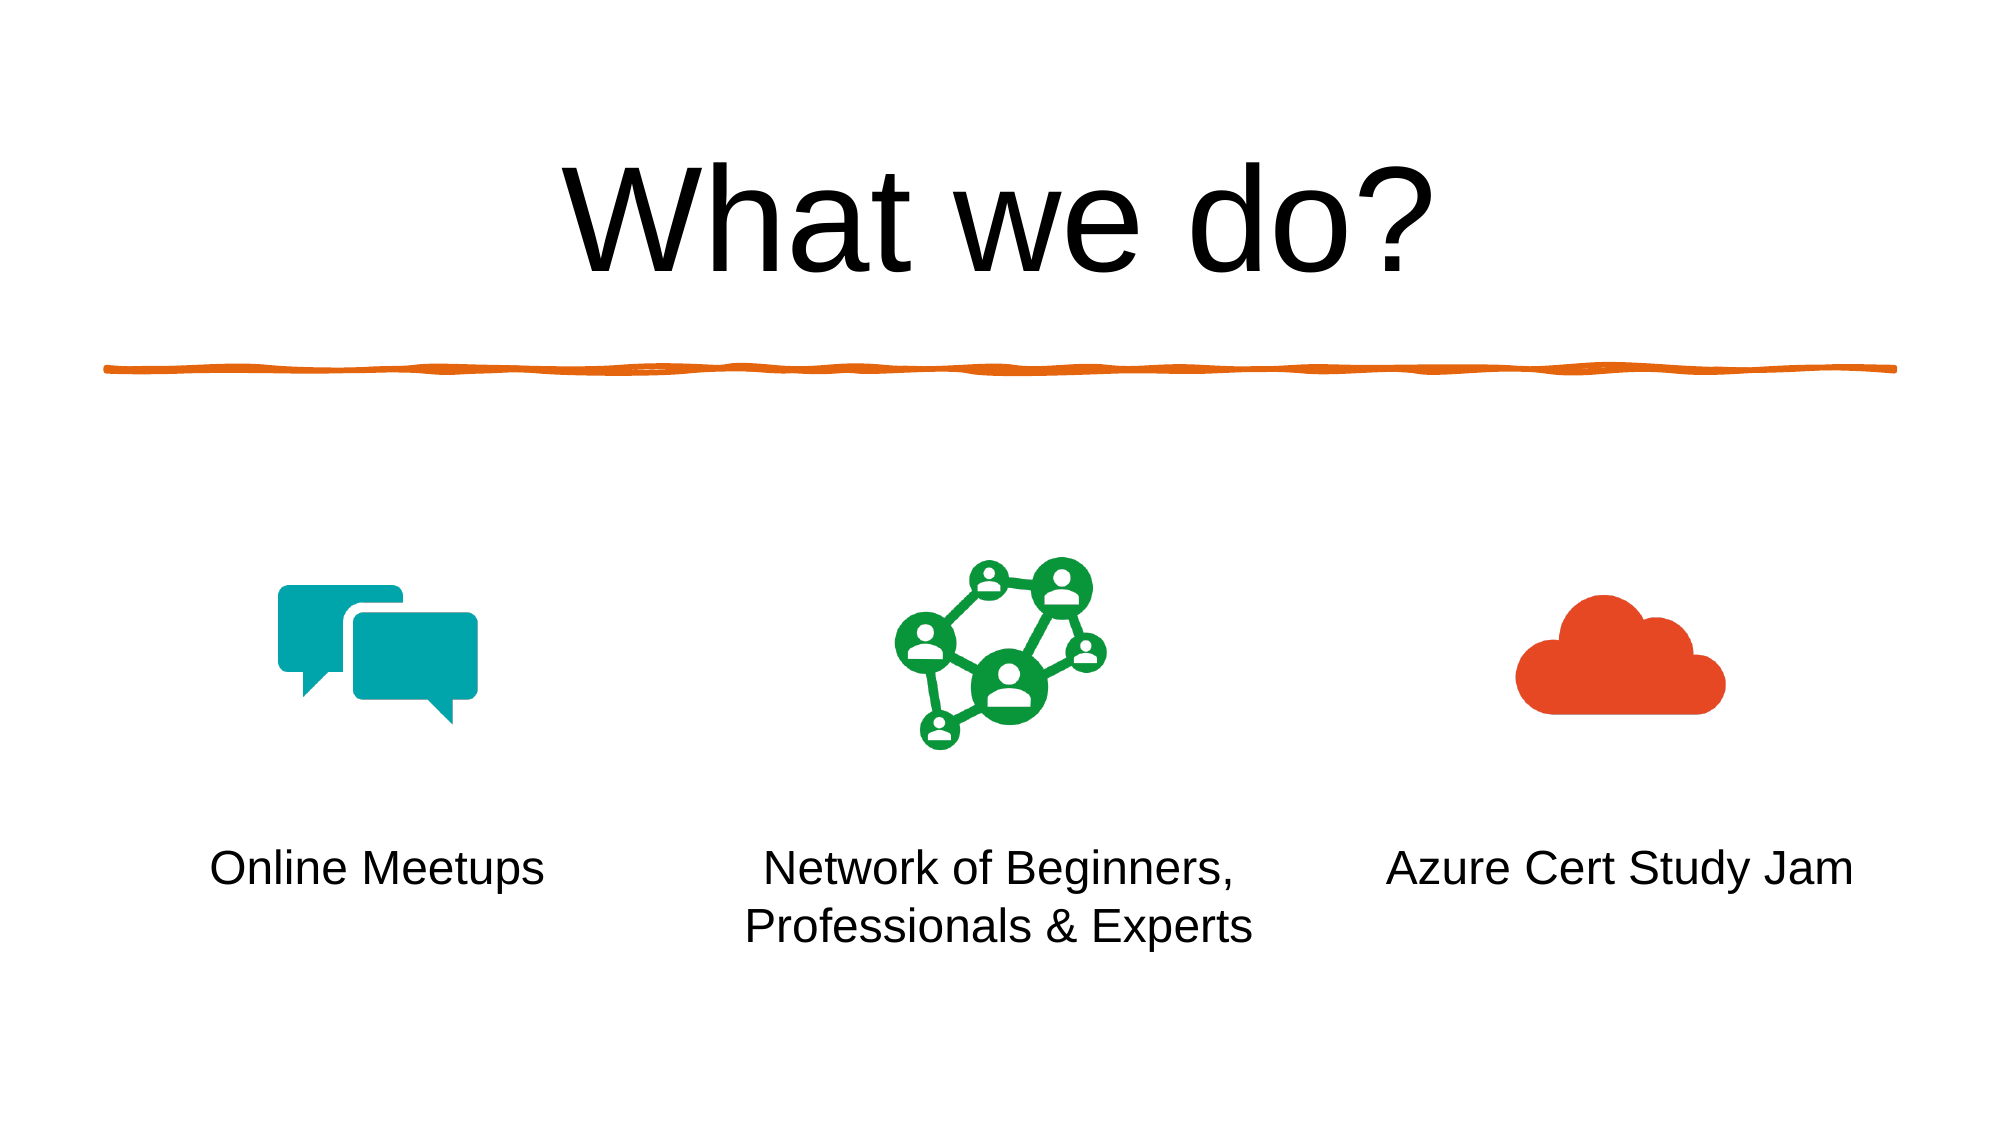

# What we do?

Online Meetups
Network of Beginners, Professionals & Experts
Azure Cert Study Jam